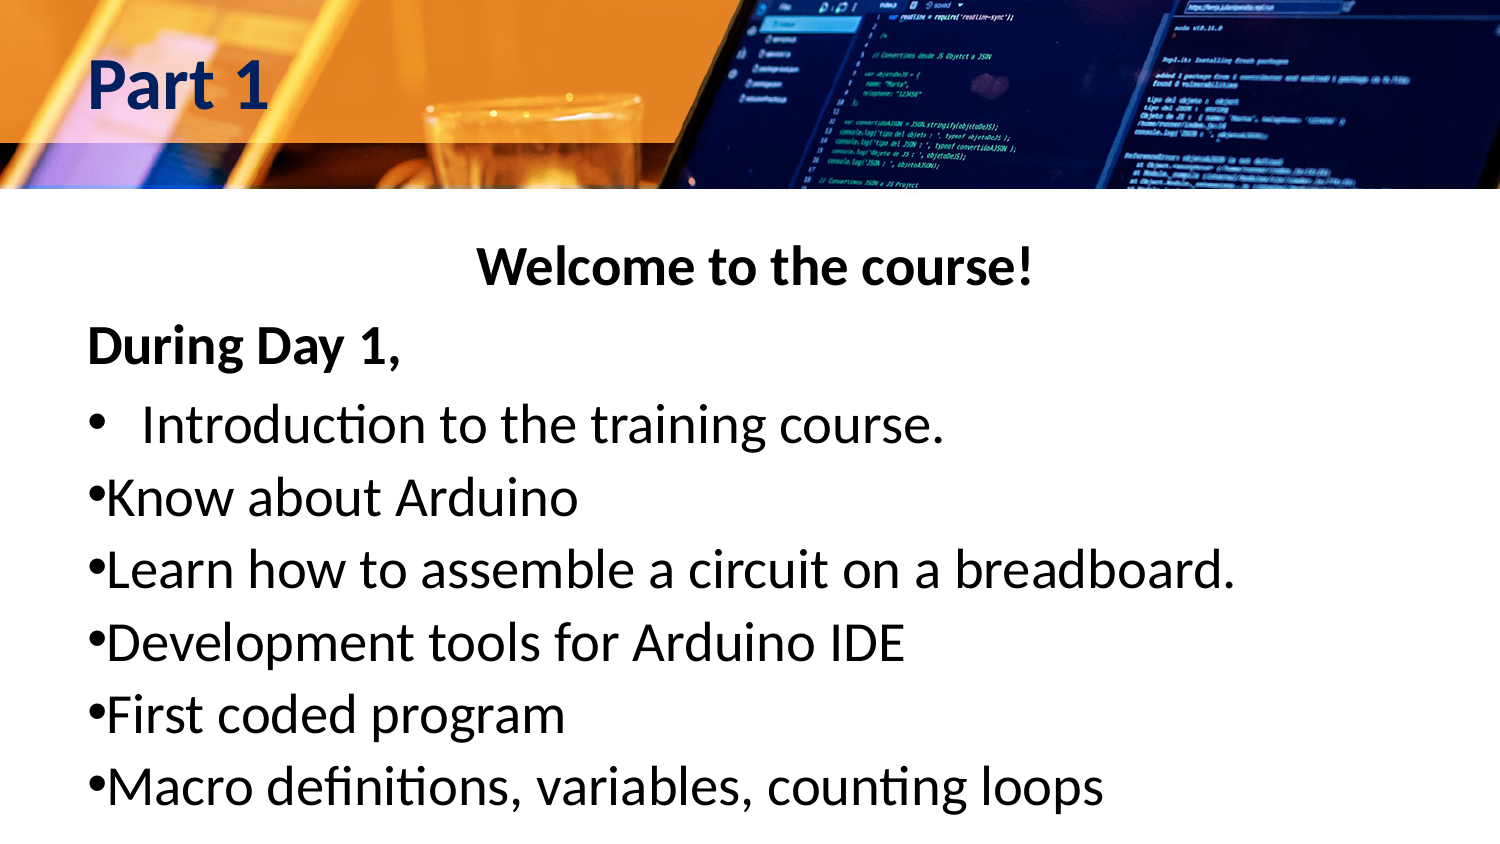

# Part 1
Welcome to the course!
During Day 1,
Introduction to the training course.
Know about Arduino
Learn how to assemble a circuit on a breadboard.
Development tools for Arduino IDE
First coded program
Macro definitions, variables, counting loops